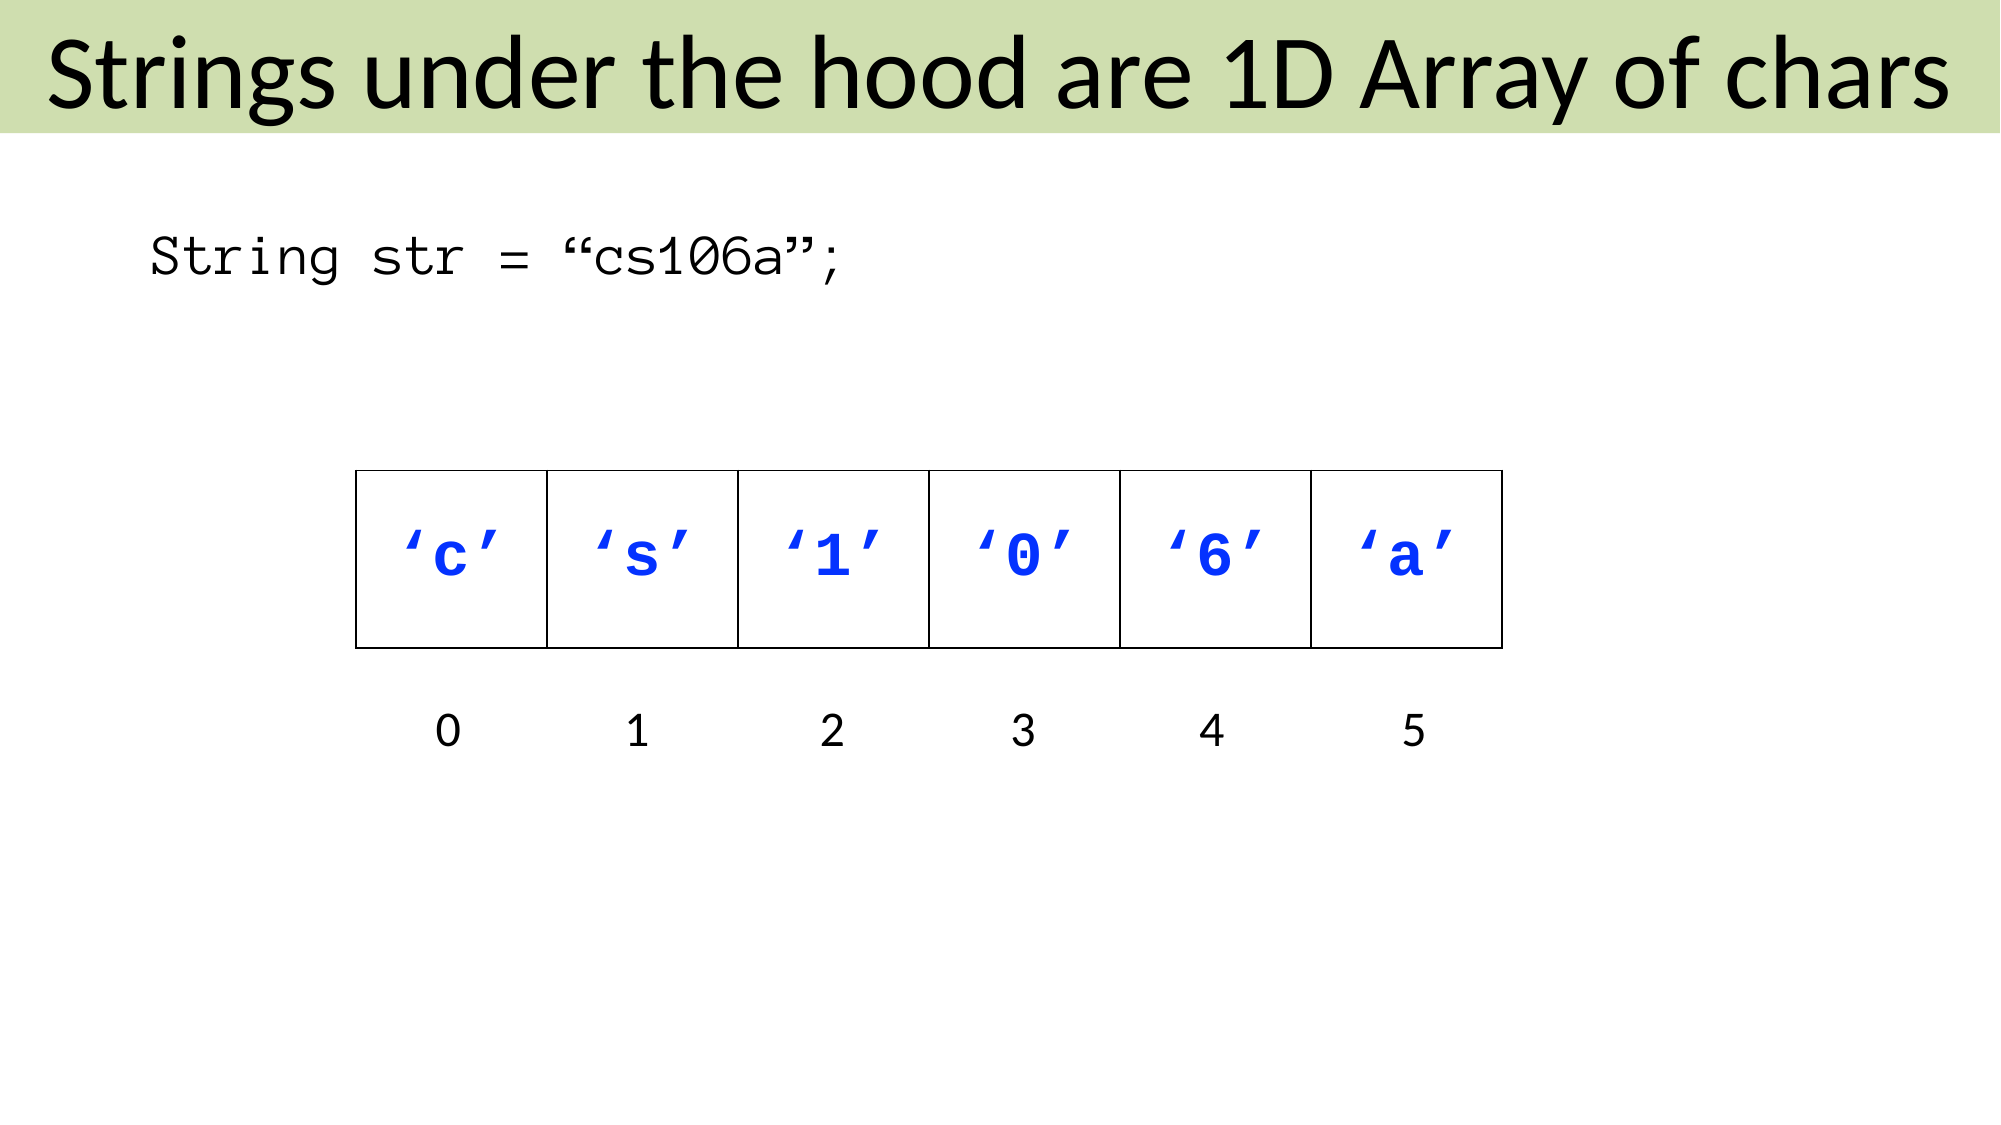

Strings under the hood are 1D Array of chars
String str = “cs106a”;
| ‘c’ | ‘s’ | ‘1’ | ‘0’ | ‘6’ | ‘a’ |
| --- | --- | --- | --- | --- | --- |
0
1
2
3
4
5